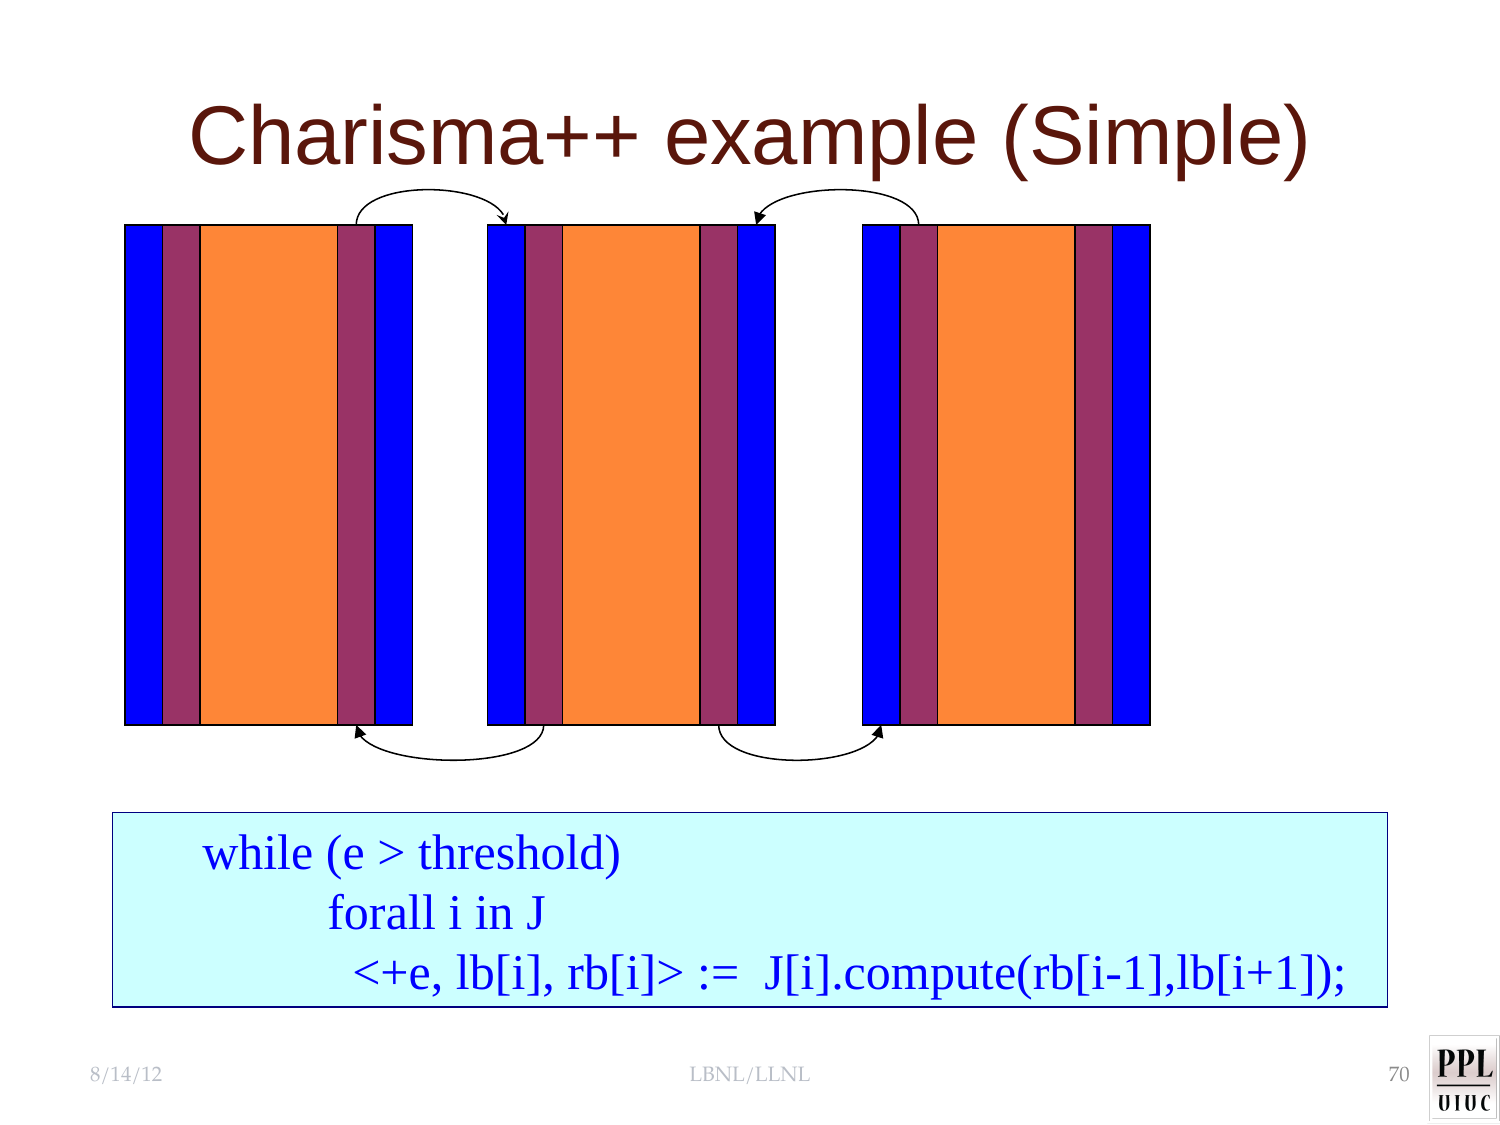

# Charisma++ example (Simple)

while (e > threshold)
    forall i in J
      <+e, lb[i], rb[i]> :=  J[i].compute(rb[i-1],lb[i+1]);
8/14/12
LBNL/LLNL
70